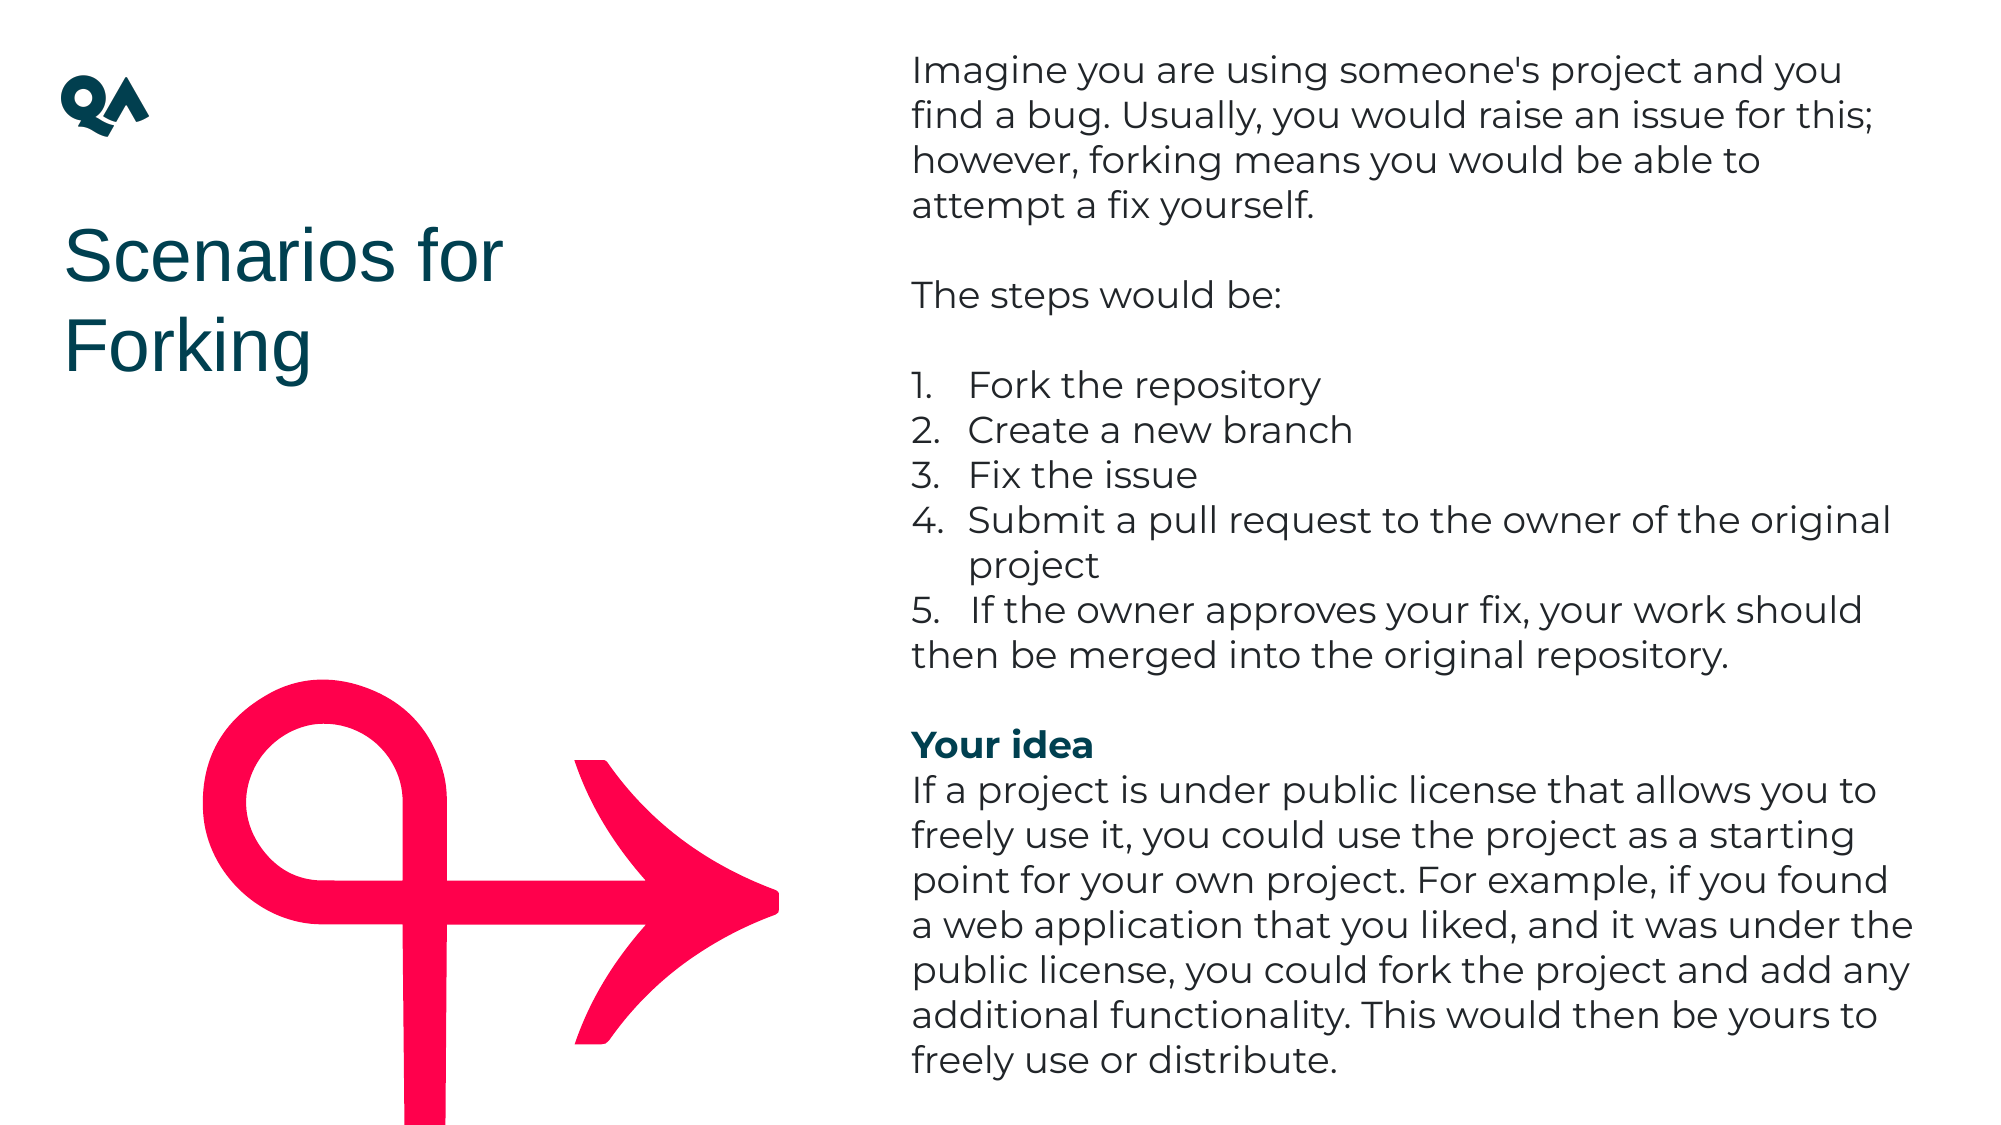

Imagine you are using someone's project and you find a bug. Usually, you would raise an issue for this; however, forking means you would be able to attempt a fix yourself.
The steps would be:

Fork the repository
Create a new branch
Fix the issue
Submit a pull request to the owner of the original project
5.   If the owner approves your fix, your work should then be merged into the original repository.

Your idea
If a project is under public license that allows you to freely use it, you could use the project as a starting point for your own project. For example, if you found a web application that you liked, and it was under the public license, you could fork the project and add any additional functionality. This would then be yours to freely use or distribute.

Scenarios for Forking